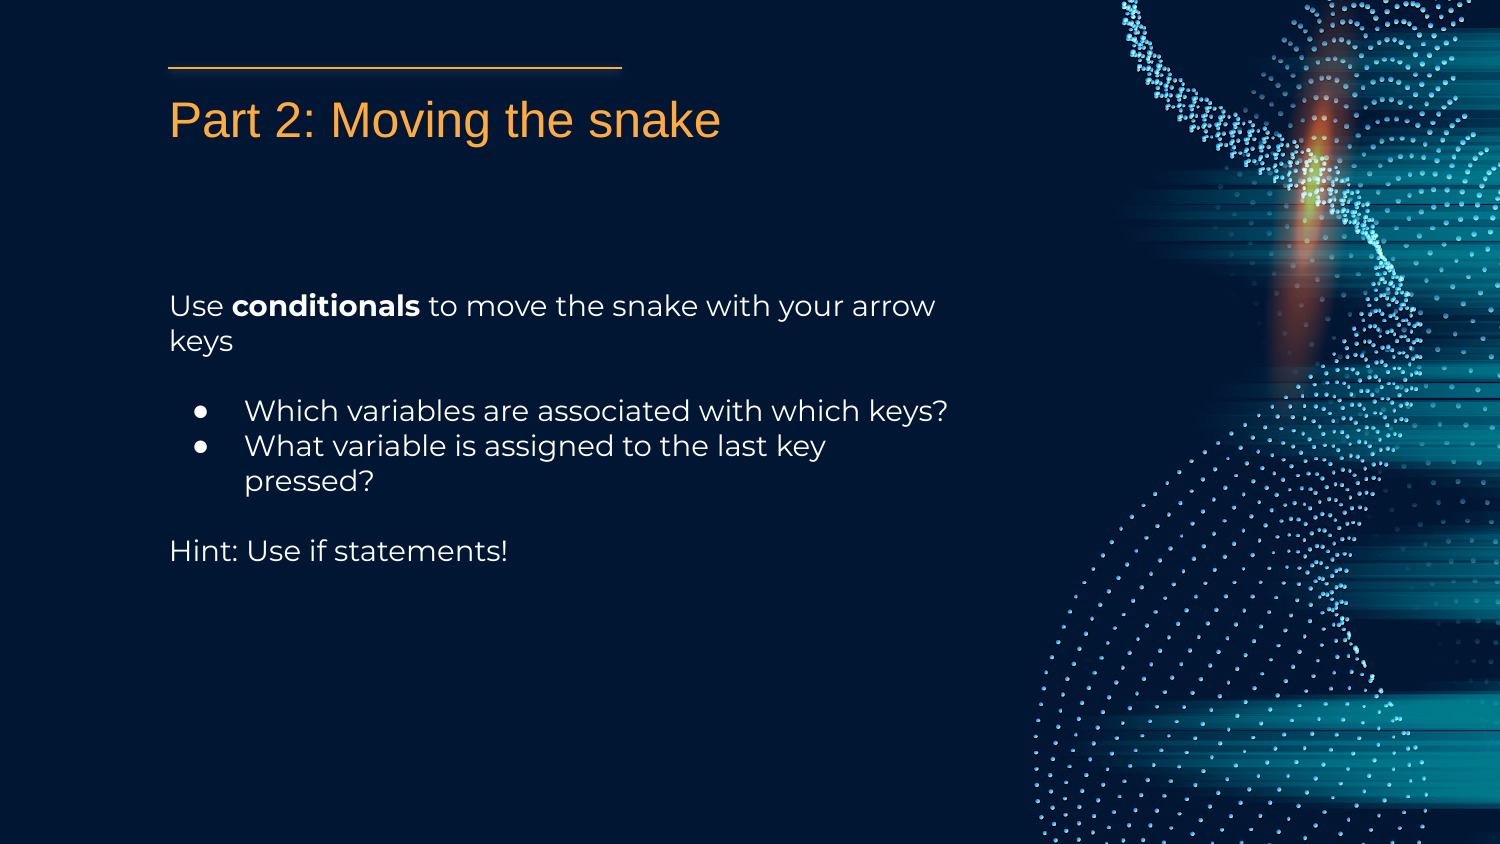

# Part 2: Moving the snake
Use conditionals to move the snake with your arrow keys

Which variables are associated with which keys?
What variable is assigned to the last key pressed?

Hint: Use if statements!